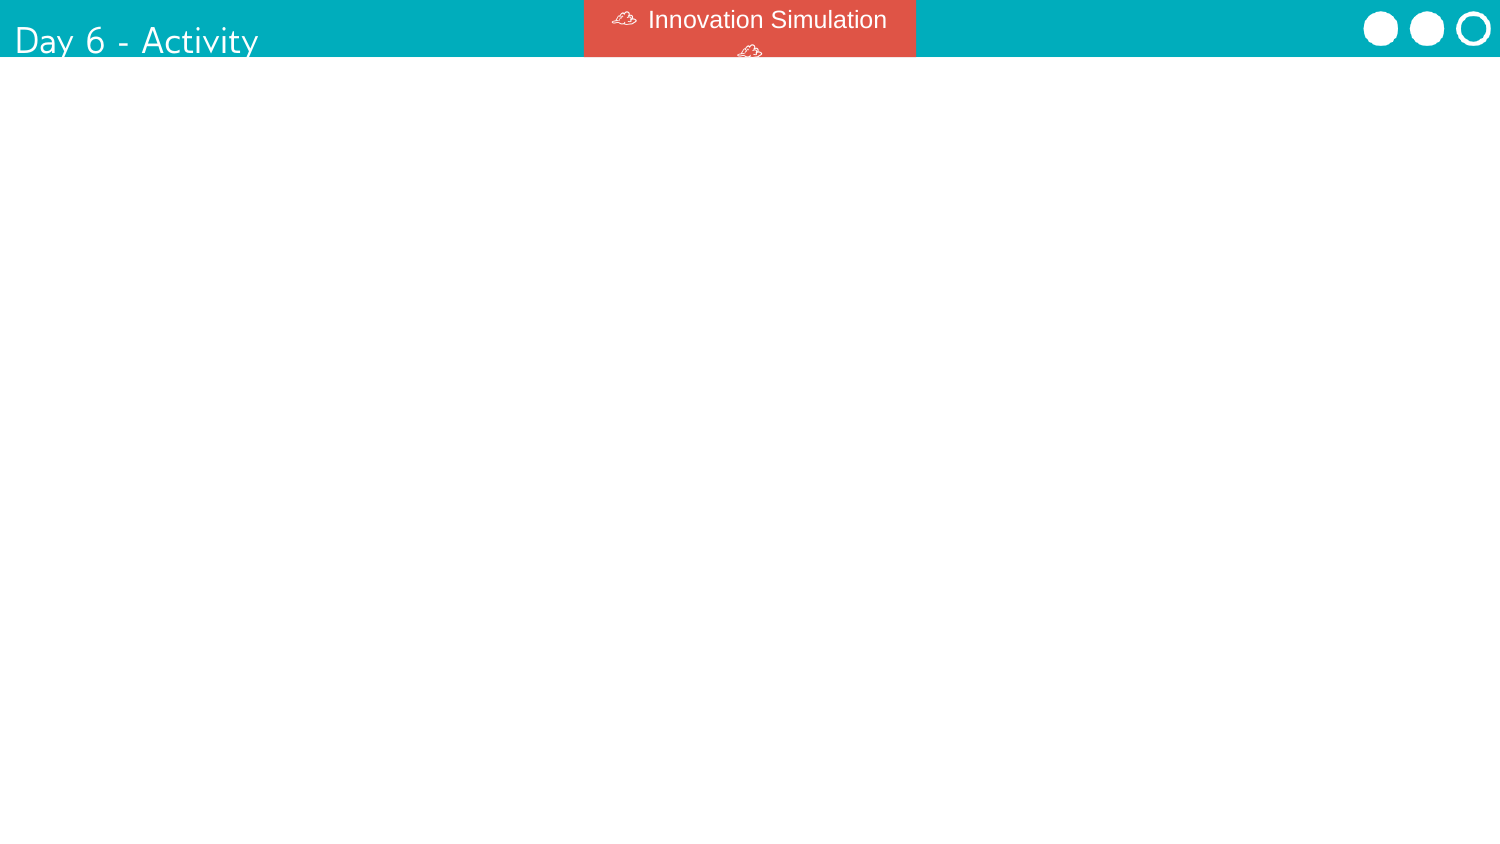

☁ Innovation Simulation ☁
Day 6 - Activity
Work Time

Finish your group presentation
Make any final edits to your one-pager